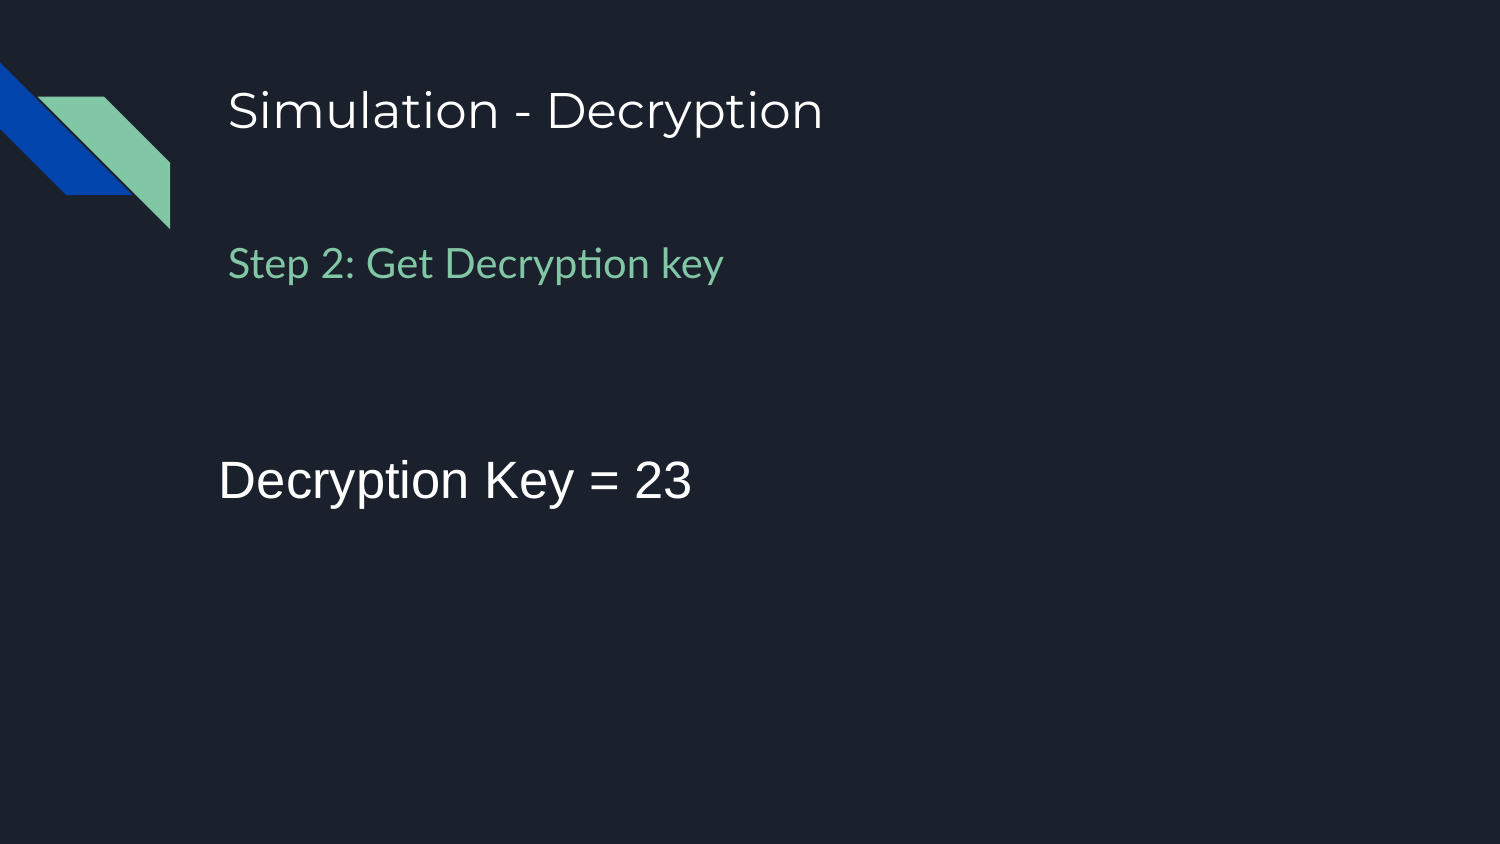

# Simulation - Decryption
Step 2: Get Decryption key
Decryption Key = 23